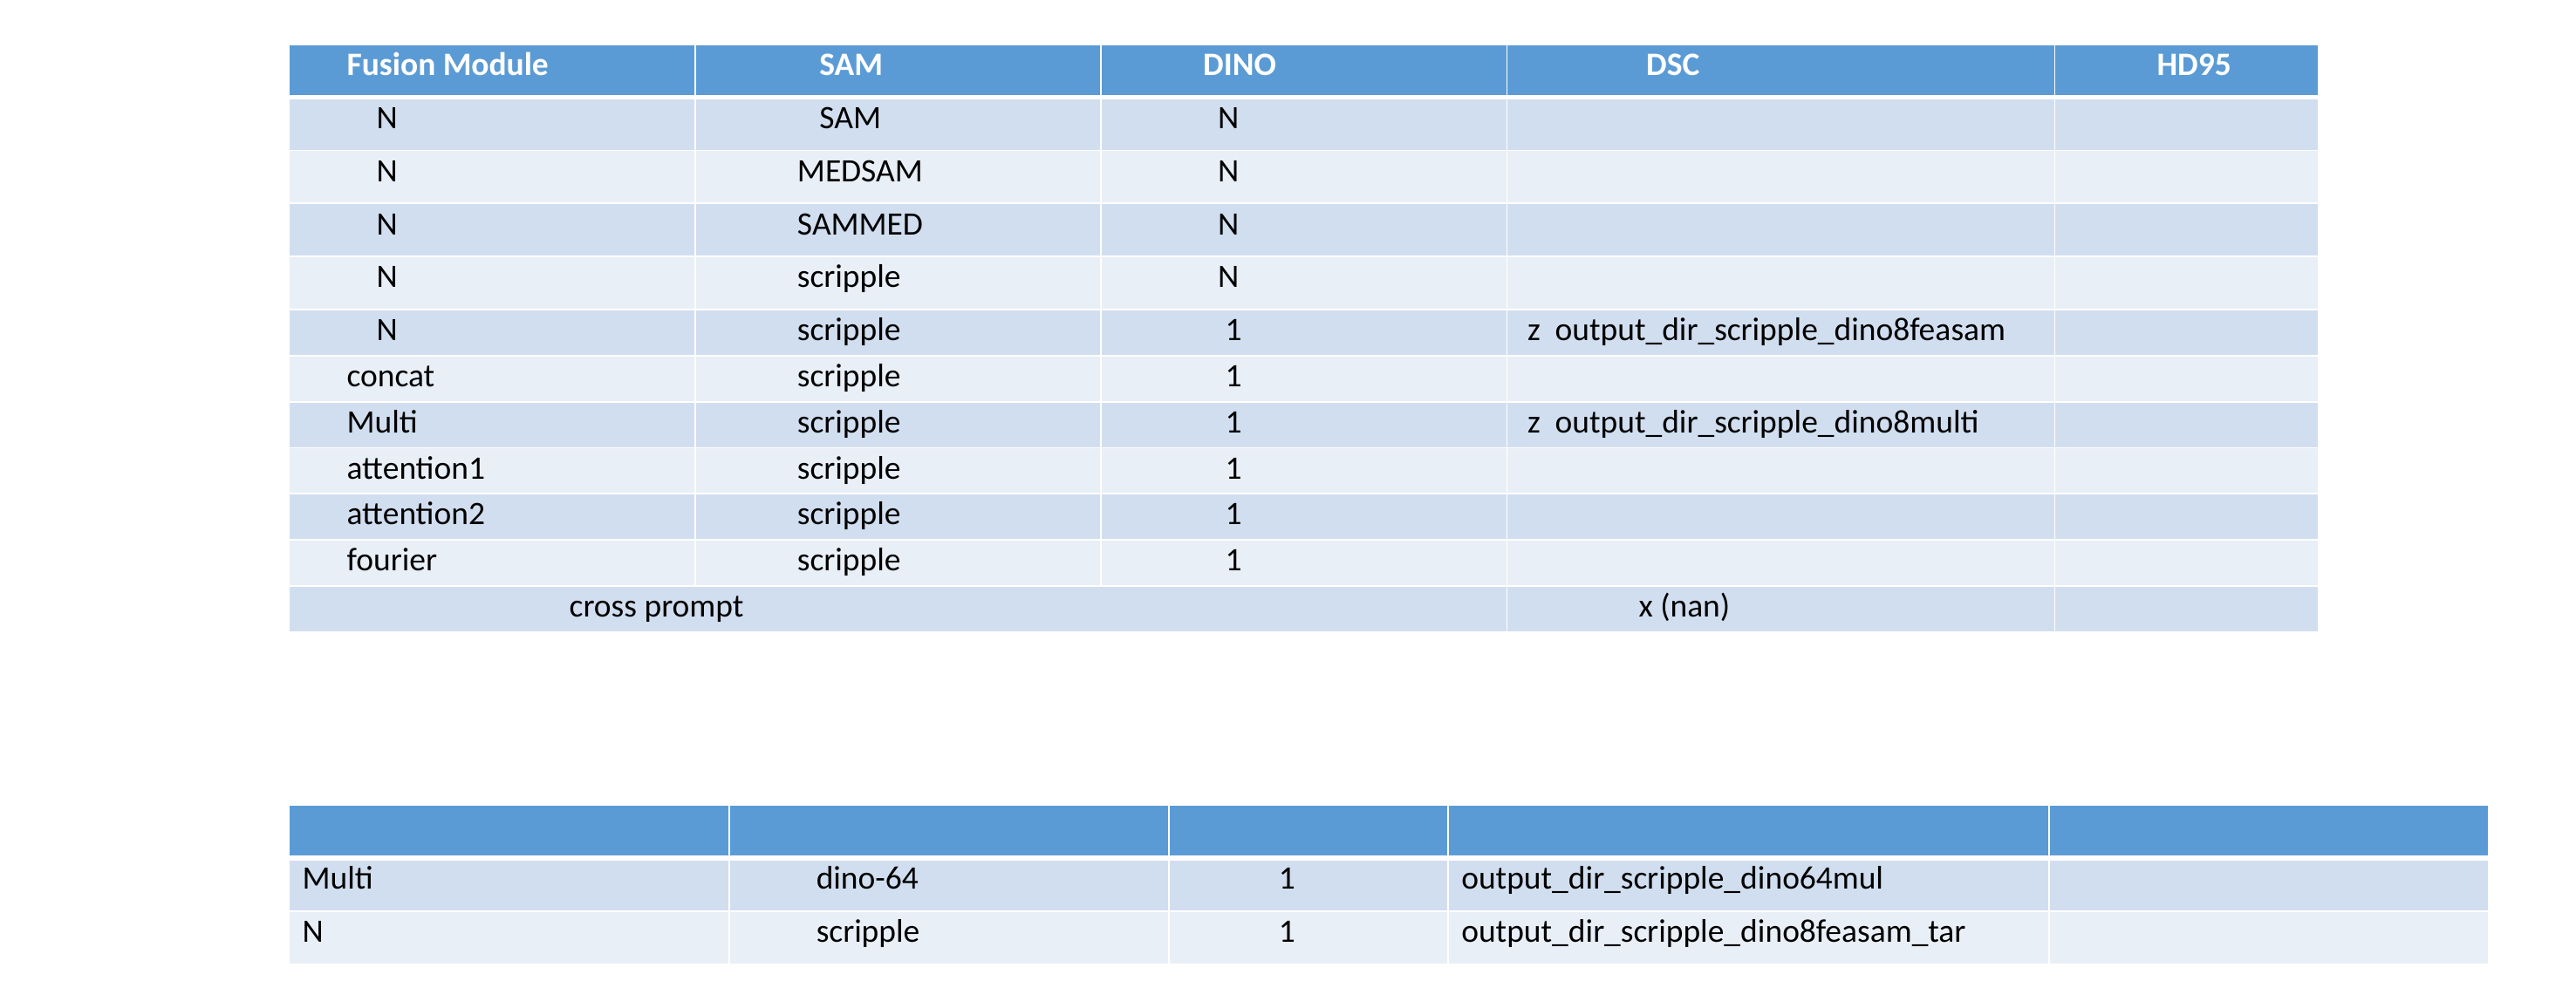

| Fusion Module | SAM | DINO | DSC | HD95 |
| --- | --- | --- | --- | --- |
| N | SAM | N |  |  |
| N | MEDSAM | N |  |  |
| N | SAMMED | N |  |  |
| N | scripple | N |  |  |
| N | scripple | 1 | z output\_dir\_scripple\_dino8feasam |  |
| concat | scripple | 1 |  |  |
| Multi | scripple | 1 | z output\_dir\_scripple\_dino8multi |  |
| attention1 | scripple | 1 |  |  |
| attention2 | scripple | 1 |  |  |
| fourier | scripple | 1 |  |  |
| cross prompt |  |  | x (nan) |  |
|  |  |  |  |  |
| --- | --- | --- | --- | --- |
| Multi | dino-64 | 1 | output\_dir\_scripple\_dino64mul |  |
| N | scripple | 1 | output\_dir\_scripple\_dino8feasam\_tar |  |